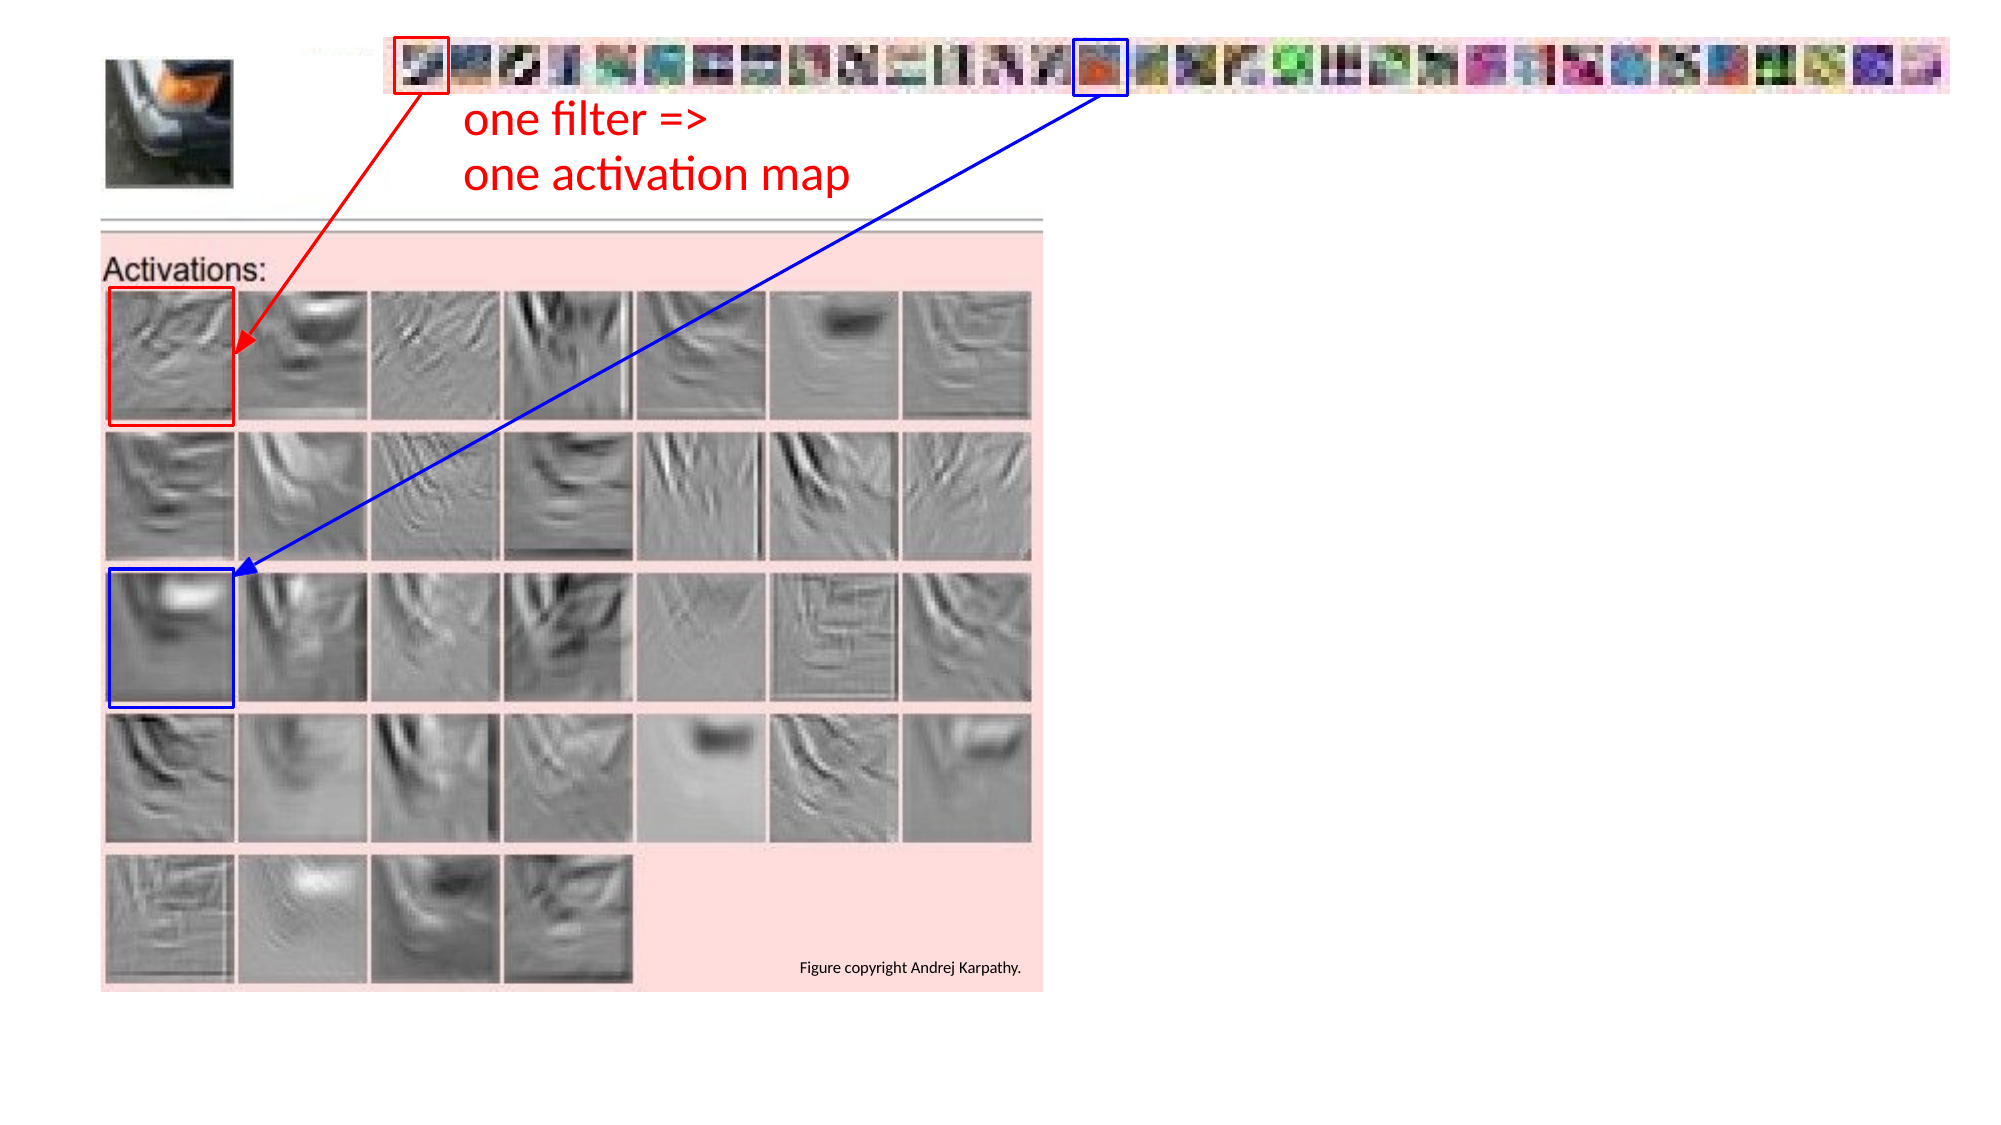

Lecture 5 - 57
April 16, 2019

# one filter =>
one activation map

Figure copyright Andrej Karpathy.
Fei-Fei Li & Justin Johnson & Serena Yeung	Lecture 5 -	April 16, 2019
Fei-Fei Li & Justin Johnson & Serena Yeung